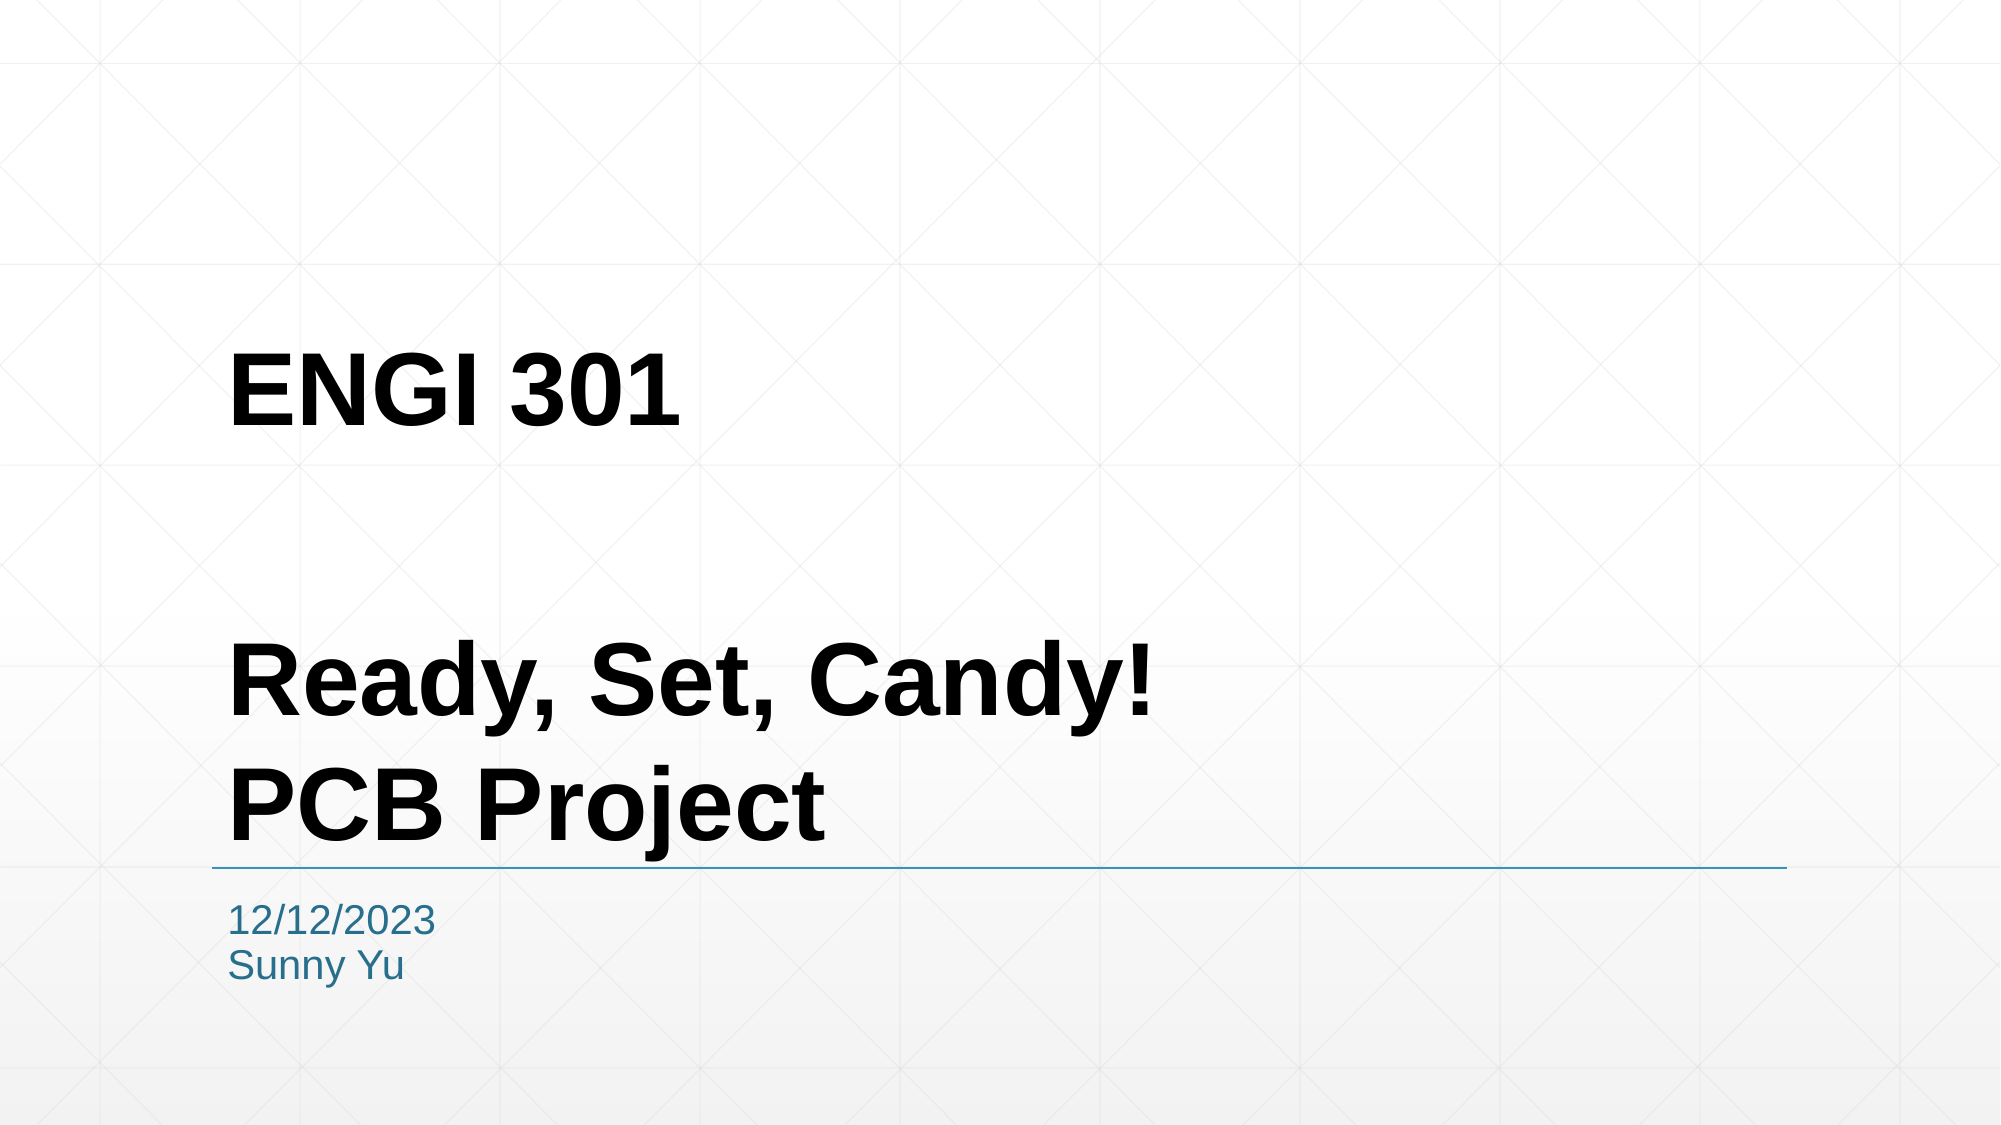

# ENGI 301 Ready, Set, Candy! PCB Project
12/12/2023
Sunny Yu